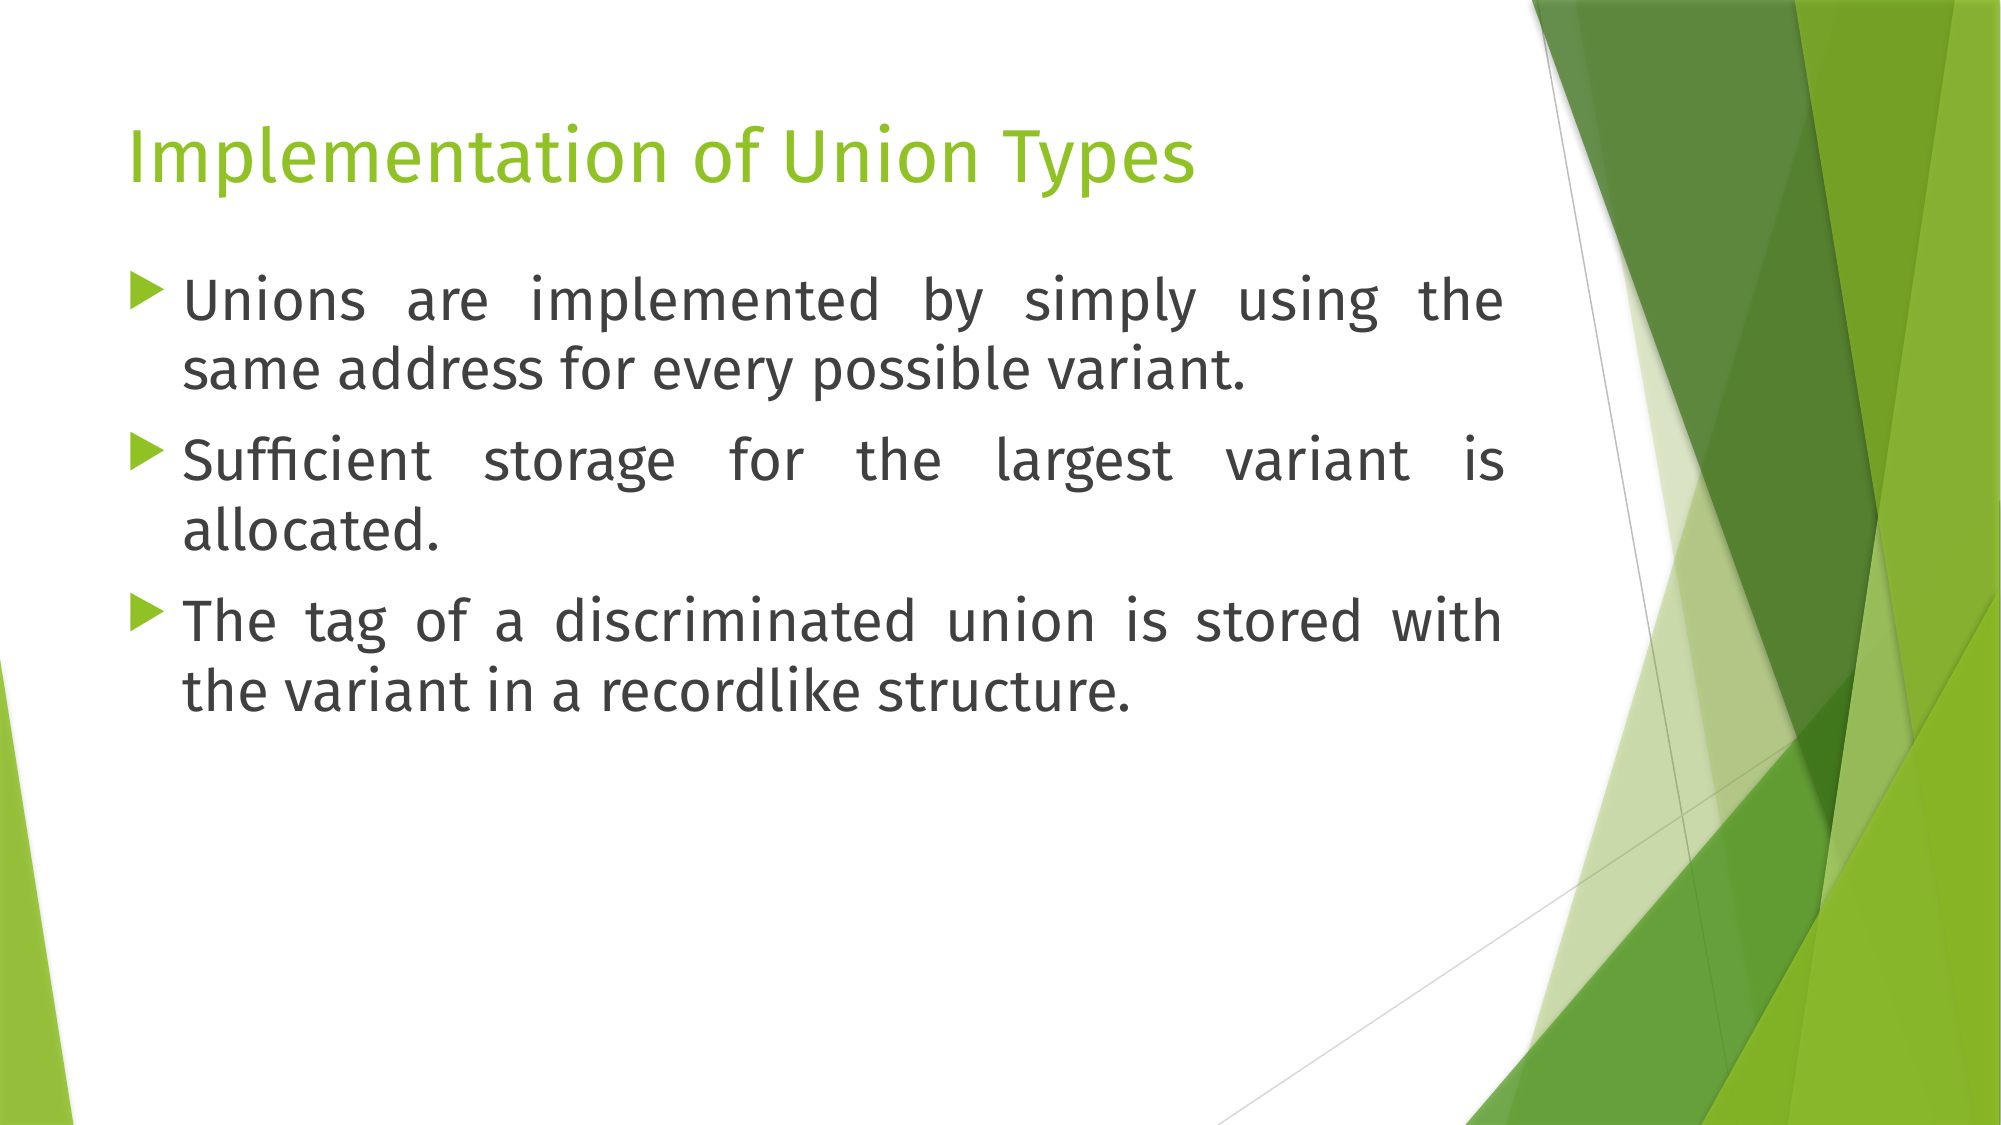

# Implementation of Union Types
Unions are implemented by simply using the same address for every possible variant.
Sufficient storage for the largest variant is allocated.
The tag of a discriminated union is stored with the variant in a recordlike structure.